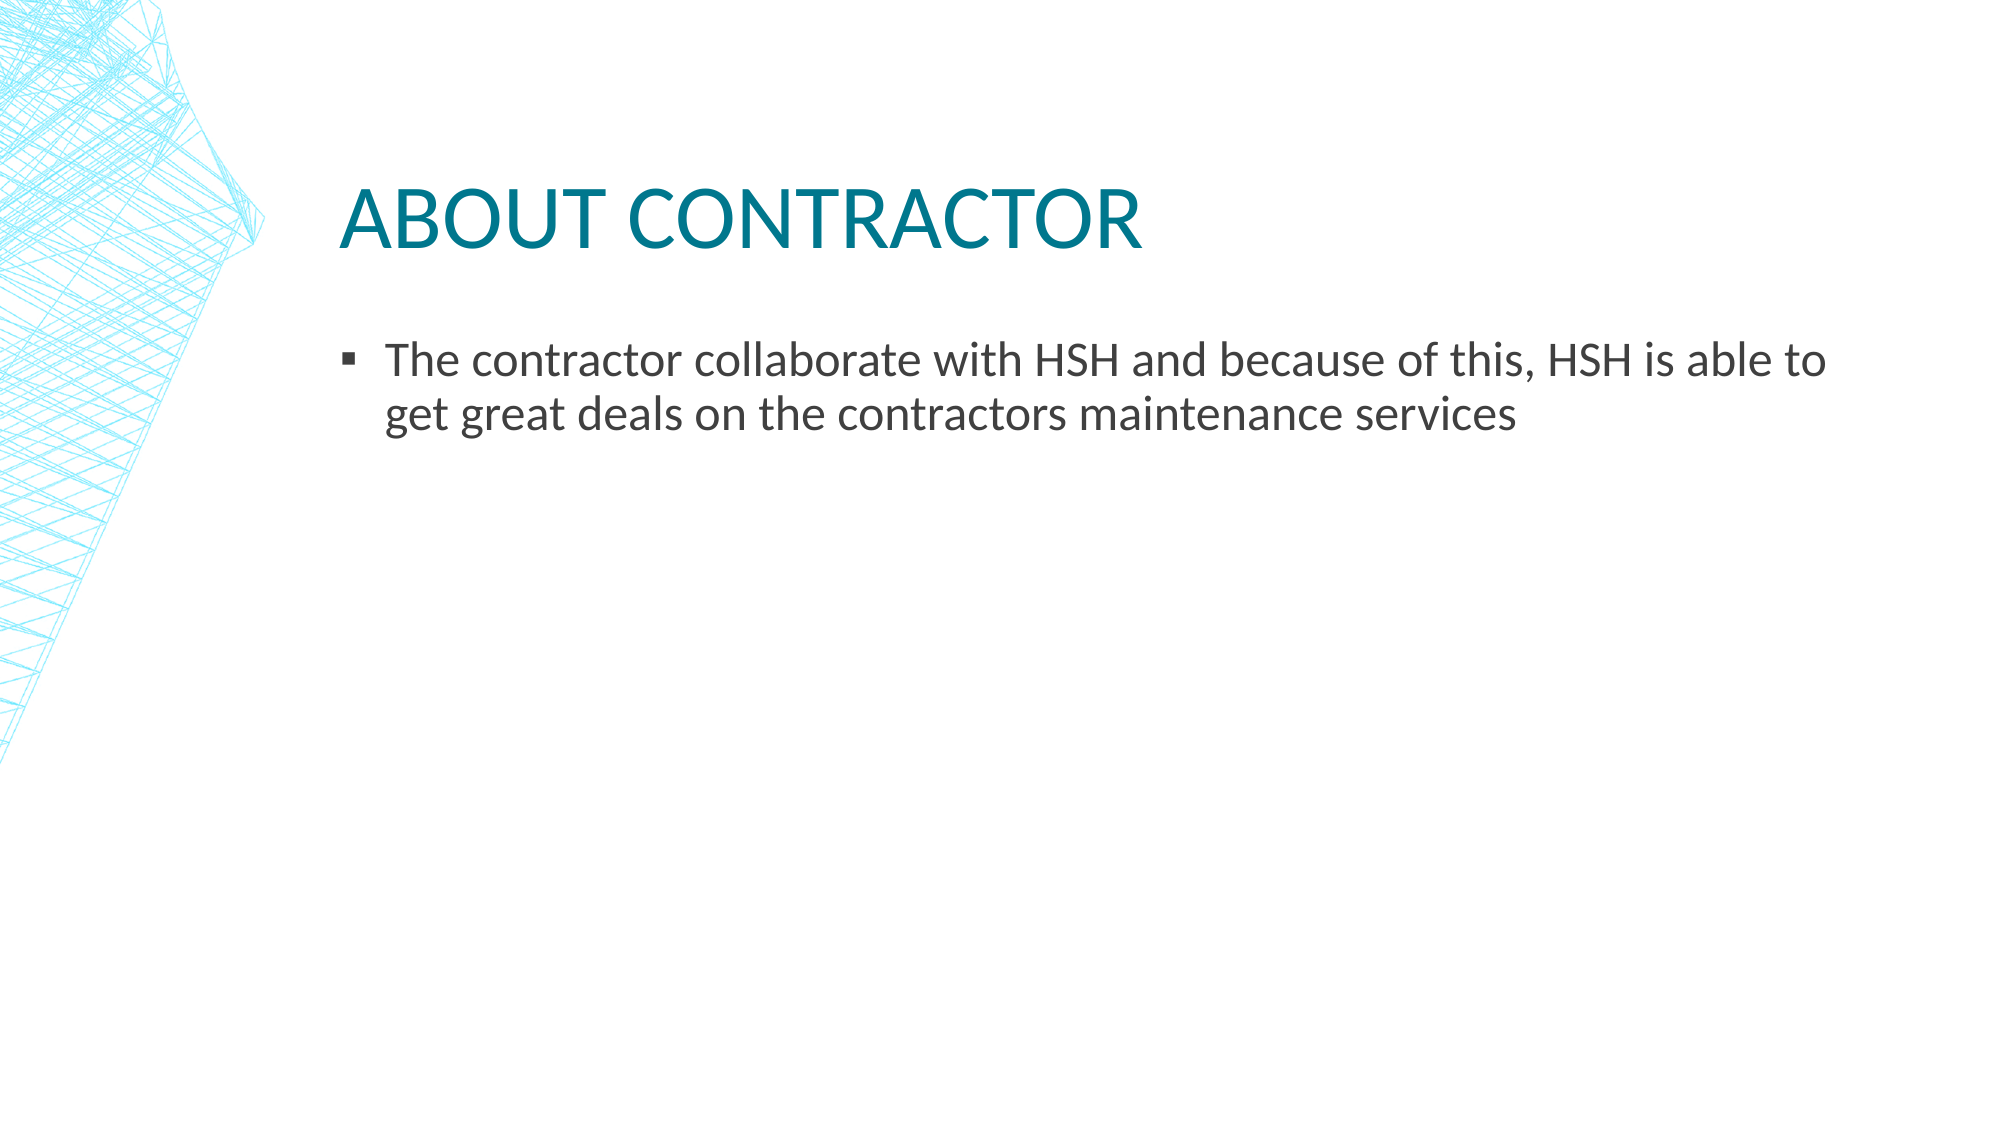

# About contractor
The contractor collaborate with HSH and because of this, HSH is able to get great deals on the contractors maintenance services